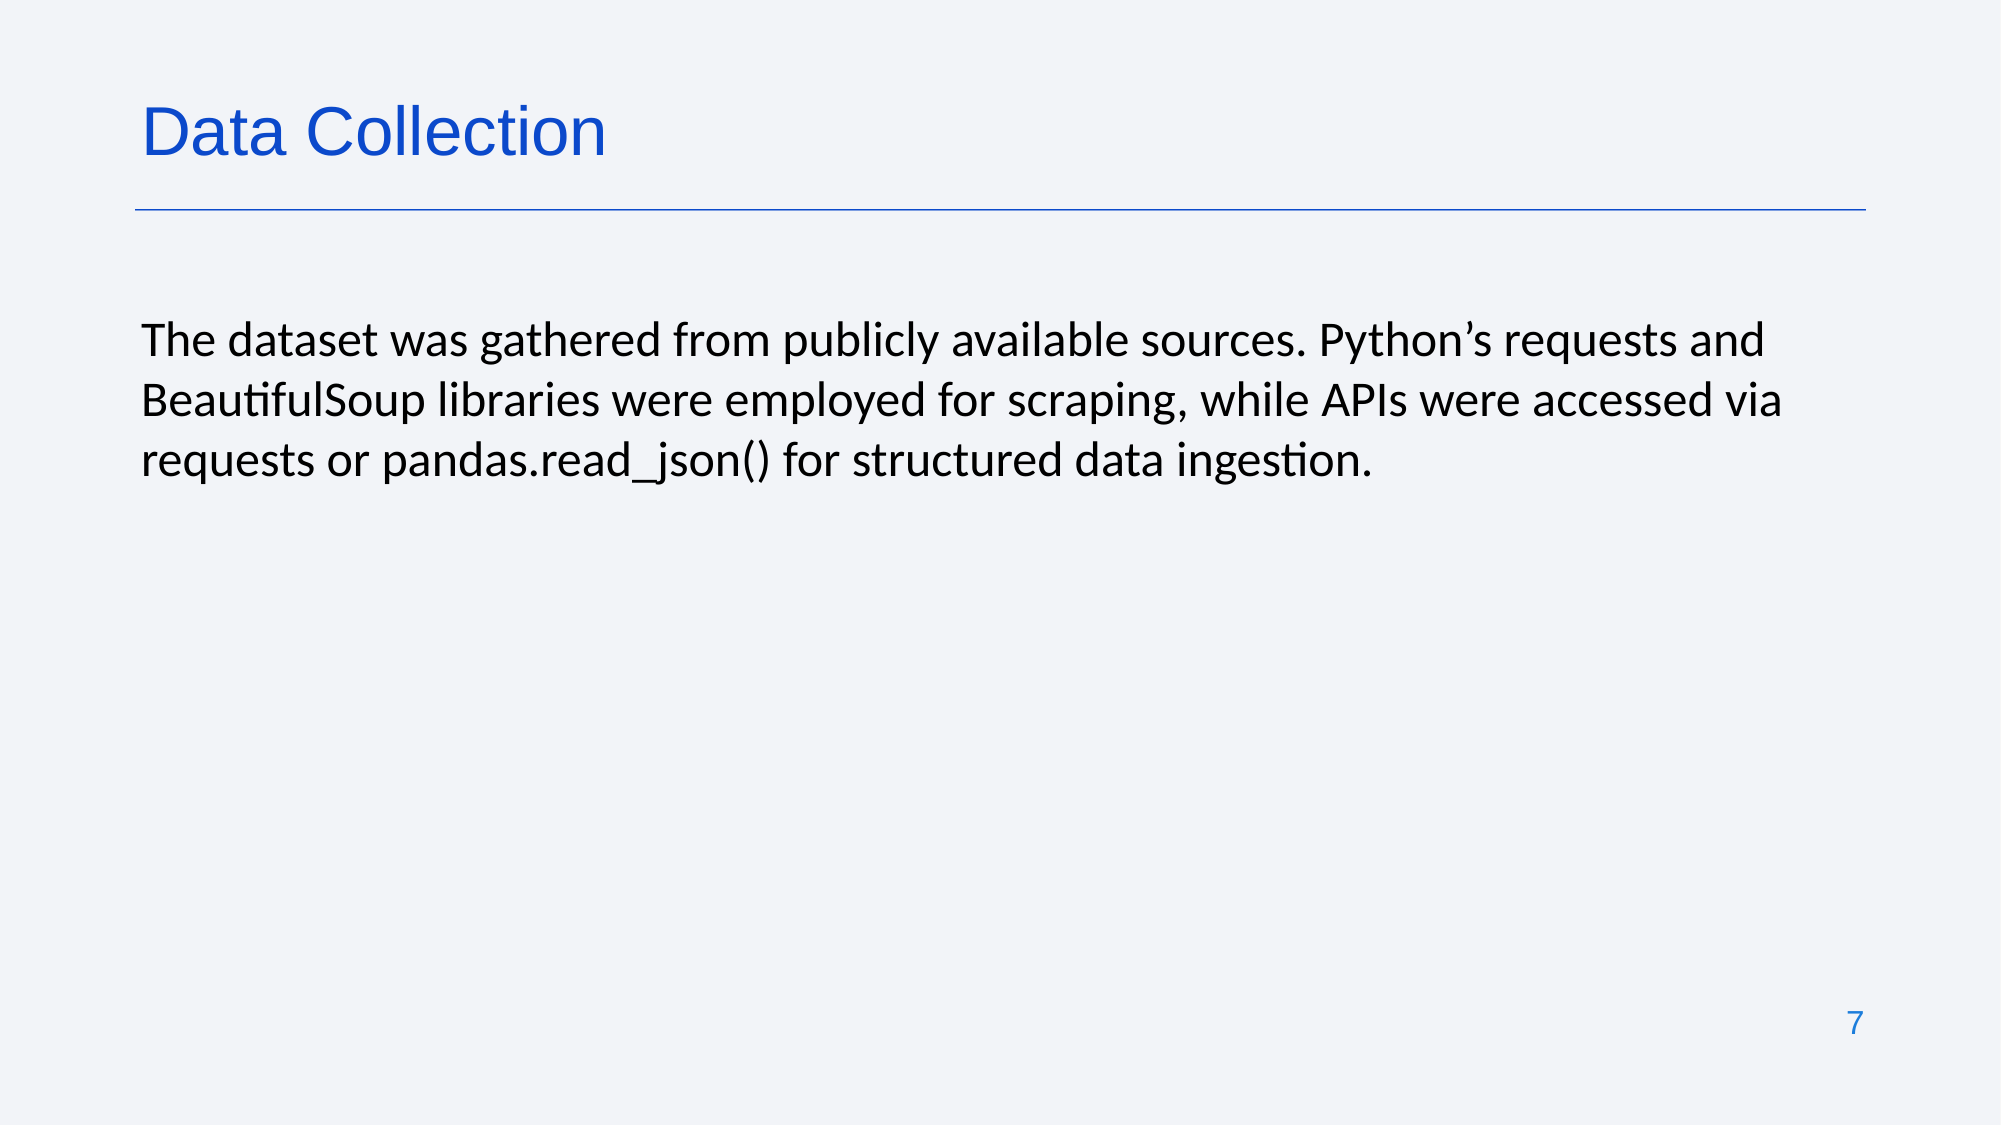

Data Collection
The dataset was gathered from publicly available sources. Python’s requests and BeautifulSoup libraries were employed for scraping, while APIs were accessed via requests or pandas.read_json() for structured data ingestion.

7